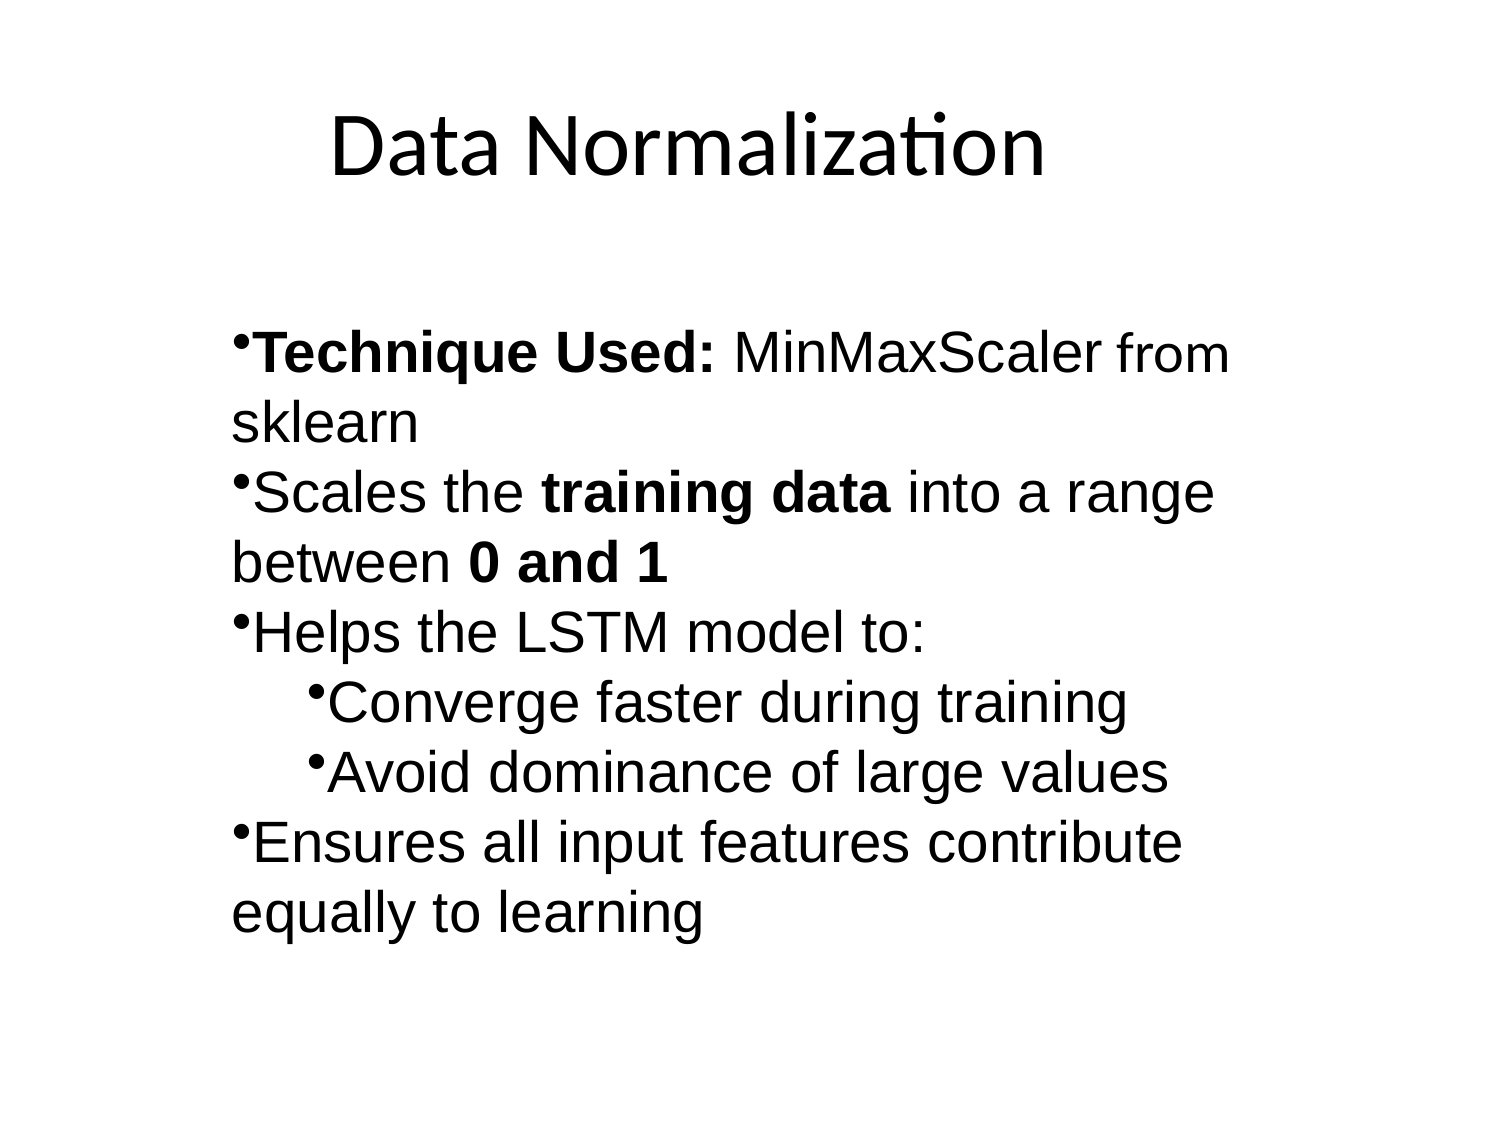

# Data Normalization

Technique Used: MinMaxScaler from sklearn
Scales the training data into a range between 0 and 1
Helps the LSTM model to:
Converge faster during training
Avoid dominance of large values
Ensures all input features contribute equally to learning